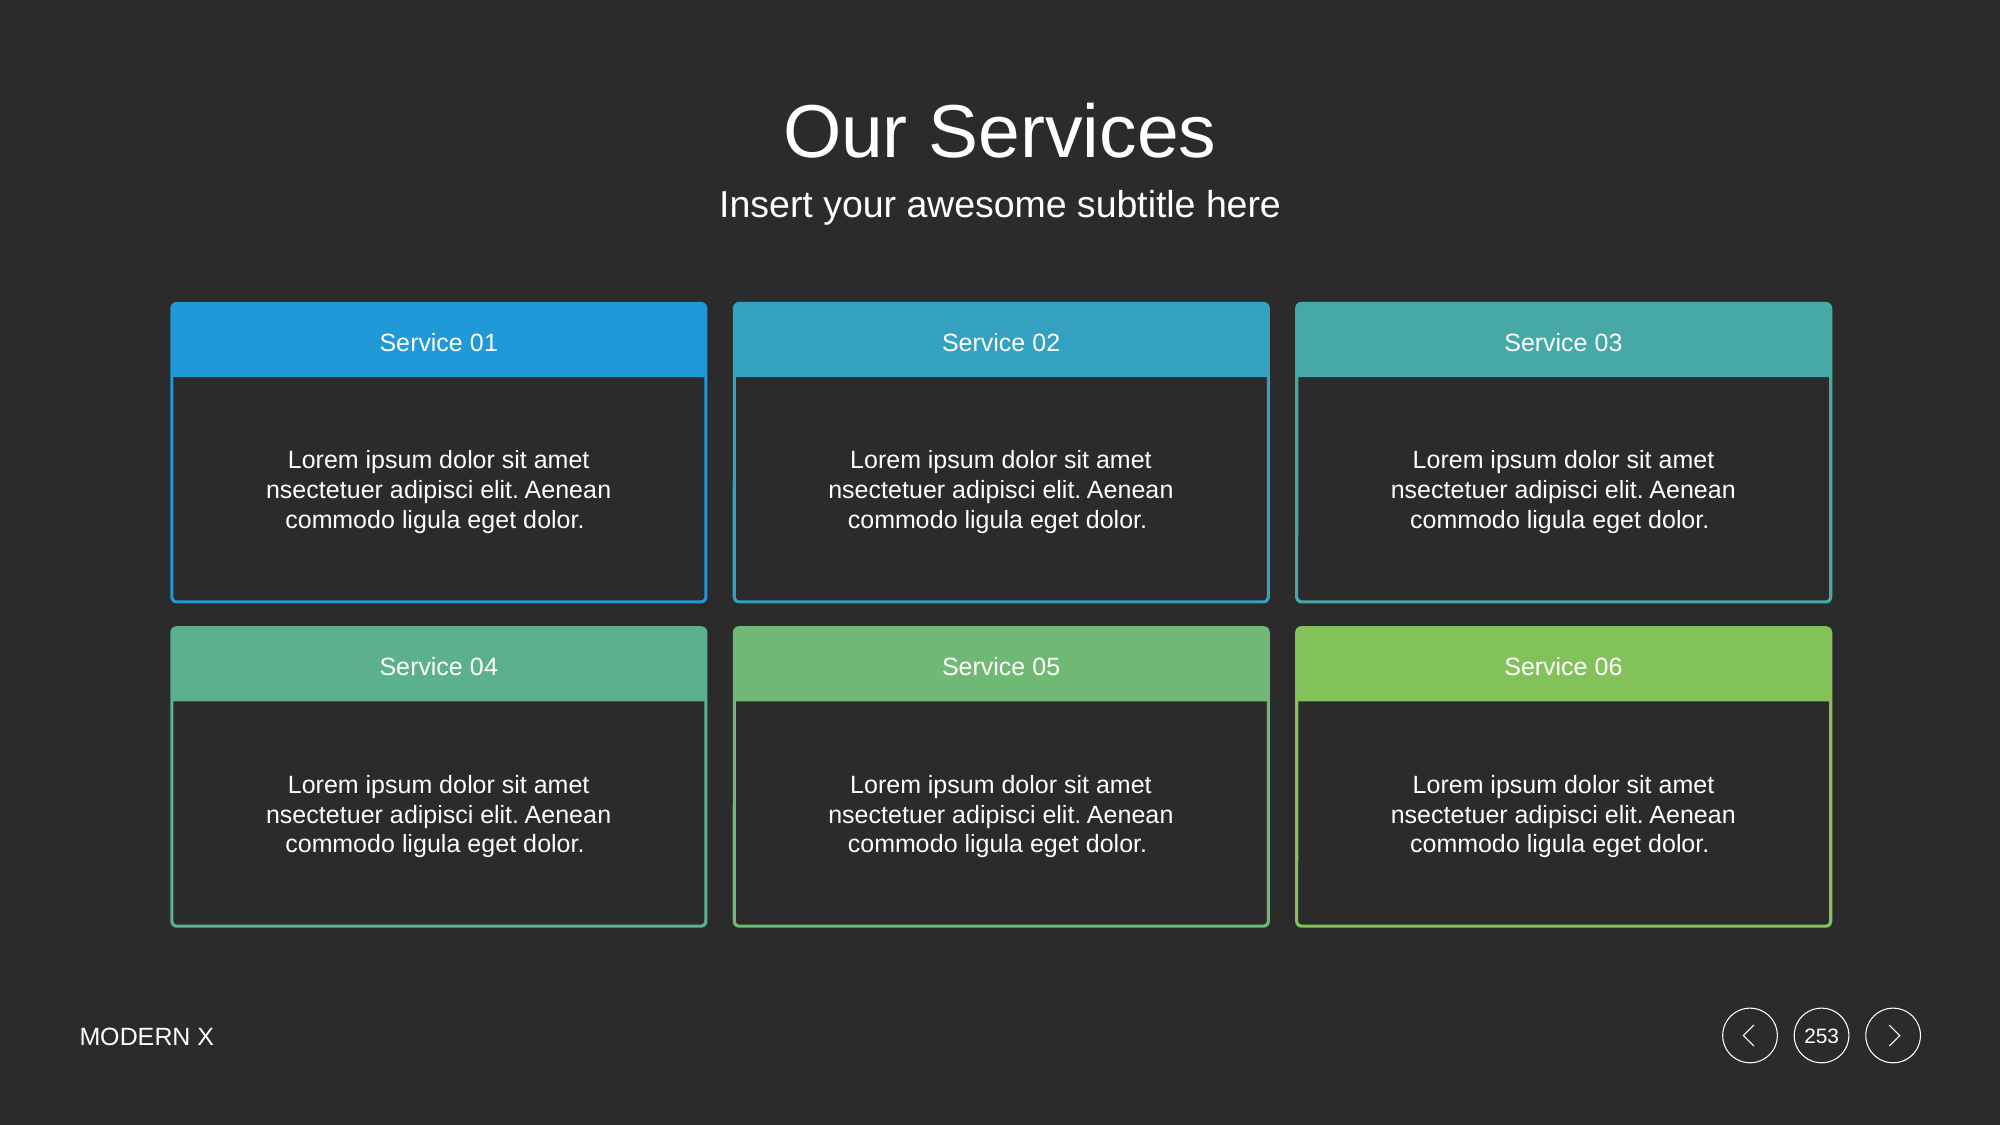

# Our Services
Insert your awesome subtitle here
Service 01

Service 02

Service 03

Lorem ipsum dolor sit amet nsectetuer adipisci elit. Aenean commodo ligula eget dolor.
Lorem ipsum dolor sit amet nsectetuer adipisci elit. Aenean commodo ligula eget dolor.
Lorem ipsum dolor sit amet nsectetuer adipisci elit. Aenean commodo ligula eget dolor.
Service 04

Service 05

Service 06

Lorem ipsum dolor sit amet nsectetuer adipisci elit. Aenean commodo ligula eget dolor.
Lorem ipsum dolor sit amet nsectetuer adipisci elit. Aenean commodo ligula eget dolor.
Lorem ipsum dolor sit amet nsectetuer adipisci elit. Aenean commodo ligula eget dolor.